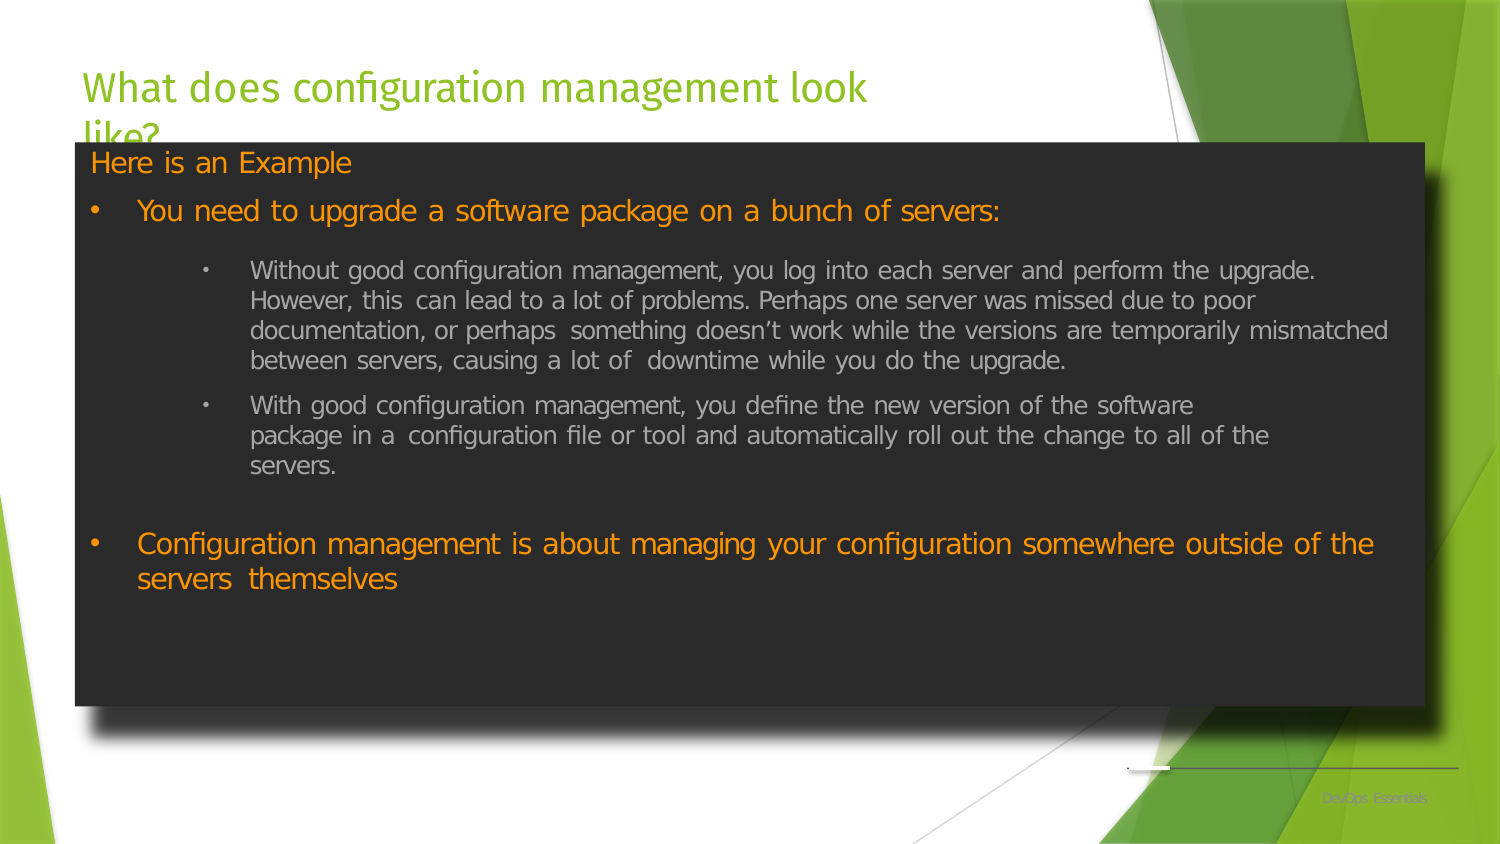

# What does configuration management look like?
Here is an Example
You need to upgrade a software package on a bunch of servers:
Without good configuration management, you log into each server and perform the upgrade. However, this  can lead to a lot of problems. Perhaps one server was missed due to poor documentation, or perhaps  something doesn’t work while the versions are temporarily mismatched between servers, causing a lot of  downtime while you do the upgrade.
With good configuration management, you define the new version of the software package in a  configuration file or tool and automatically roll out the change to all of the servers.

Configuration management is about managing your configuration somewhere outside of the servers  themselves

DevOps Essentials